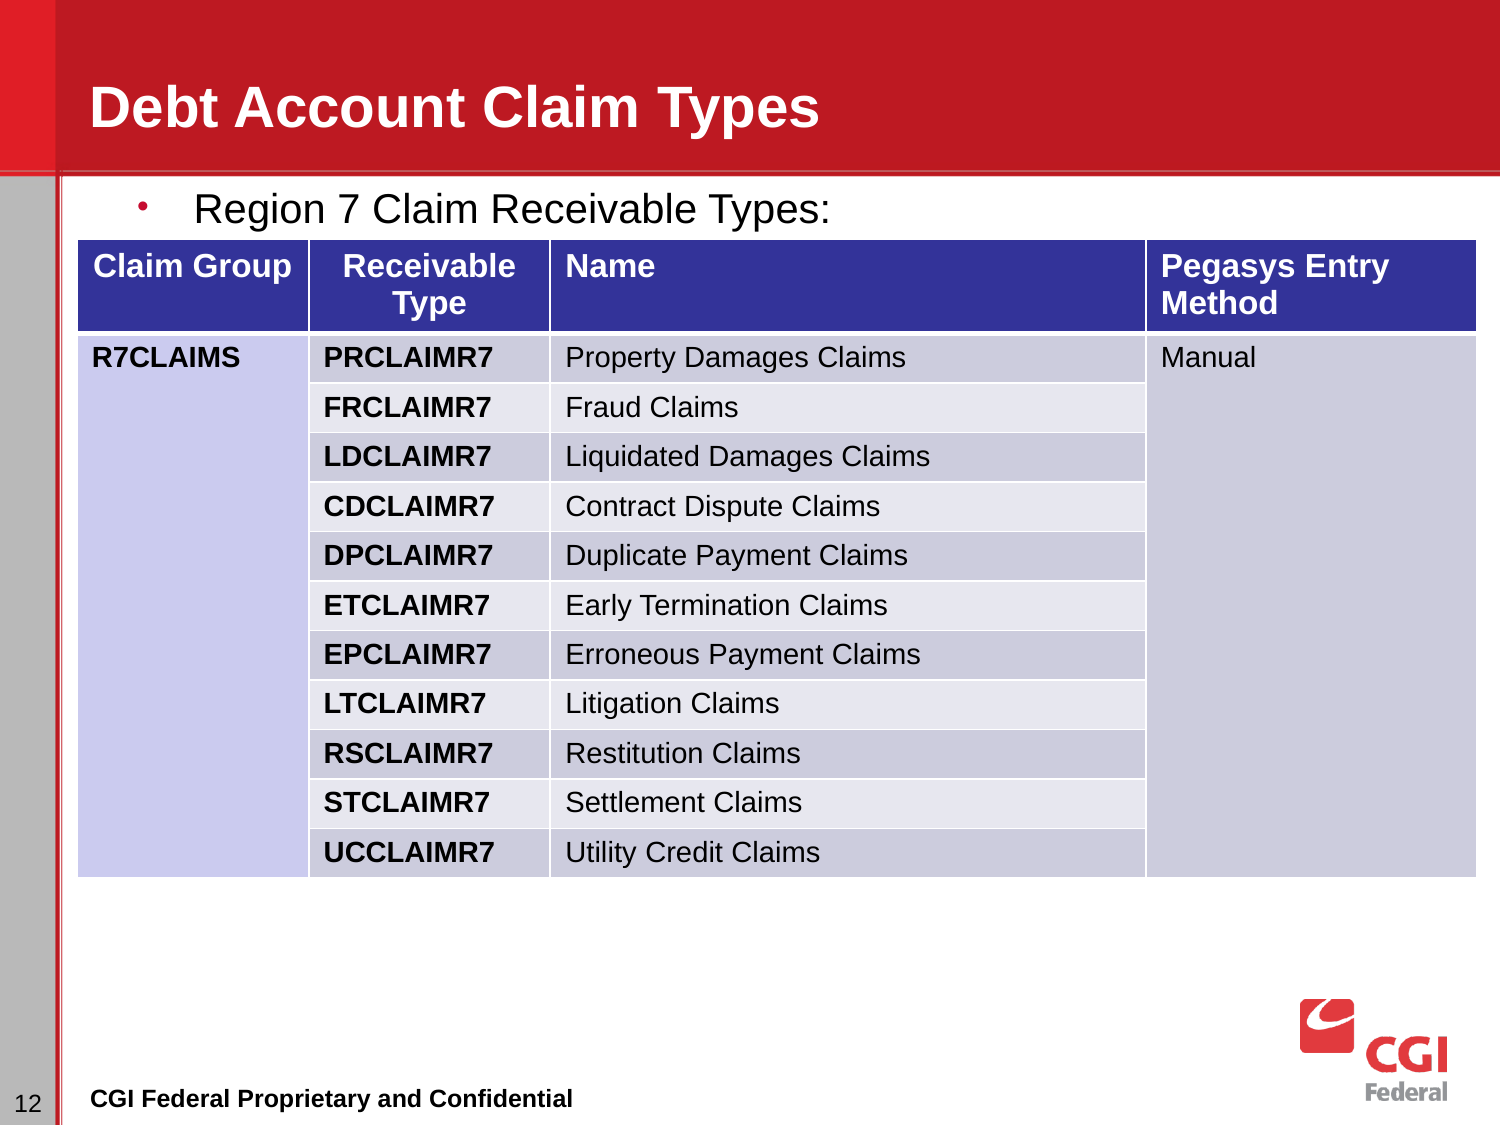

# Debt Account Claim Types
Region 7 Claim Receivable Types:
| Claim Group | Receivable Type | Name | Pegasys Entry Method |
| --- | --- | --- | --- |
| R7CLAIMS | PRCLAIMR7 | Property Damages Claims | Manual |
|  | FRCLAIMR7 | Fraud Claims |  |
|  | LDCLAIMR7 | Liquidated Damages Claims |  |
|  | CDCLAIMR7 | Contract Dispute Claims |  |
|  | DPCLAIMR7 | Duplicate Payment Claims |  |
|  | ETCLAIMR7 | Early Termination Claims |  |
|  | EPCLAIMR7 | Erroneous Payment Claims |  |
|  | LTCLAIMR7 | Litigation Claims |  |
|  | RSCLAIMR7 | Restitution Claims |  |
|  | STCLAIMR7 | Settlement Claims |  |
|  | UCCLAIMR7 | Utility Credit Claims |  |
12
CGI Federal Proprietary and Confidential